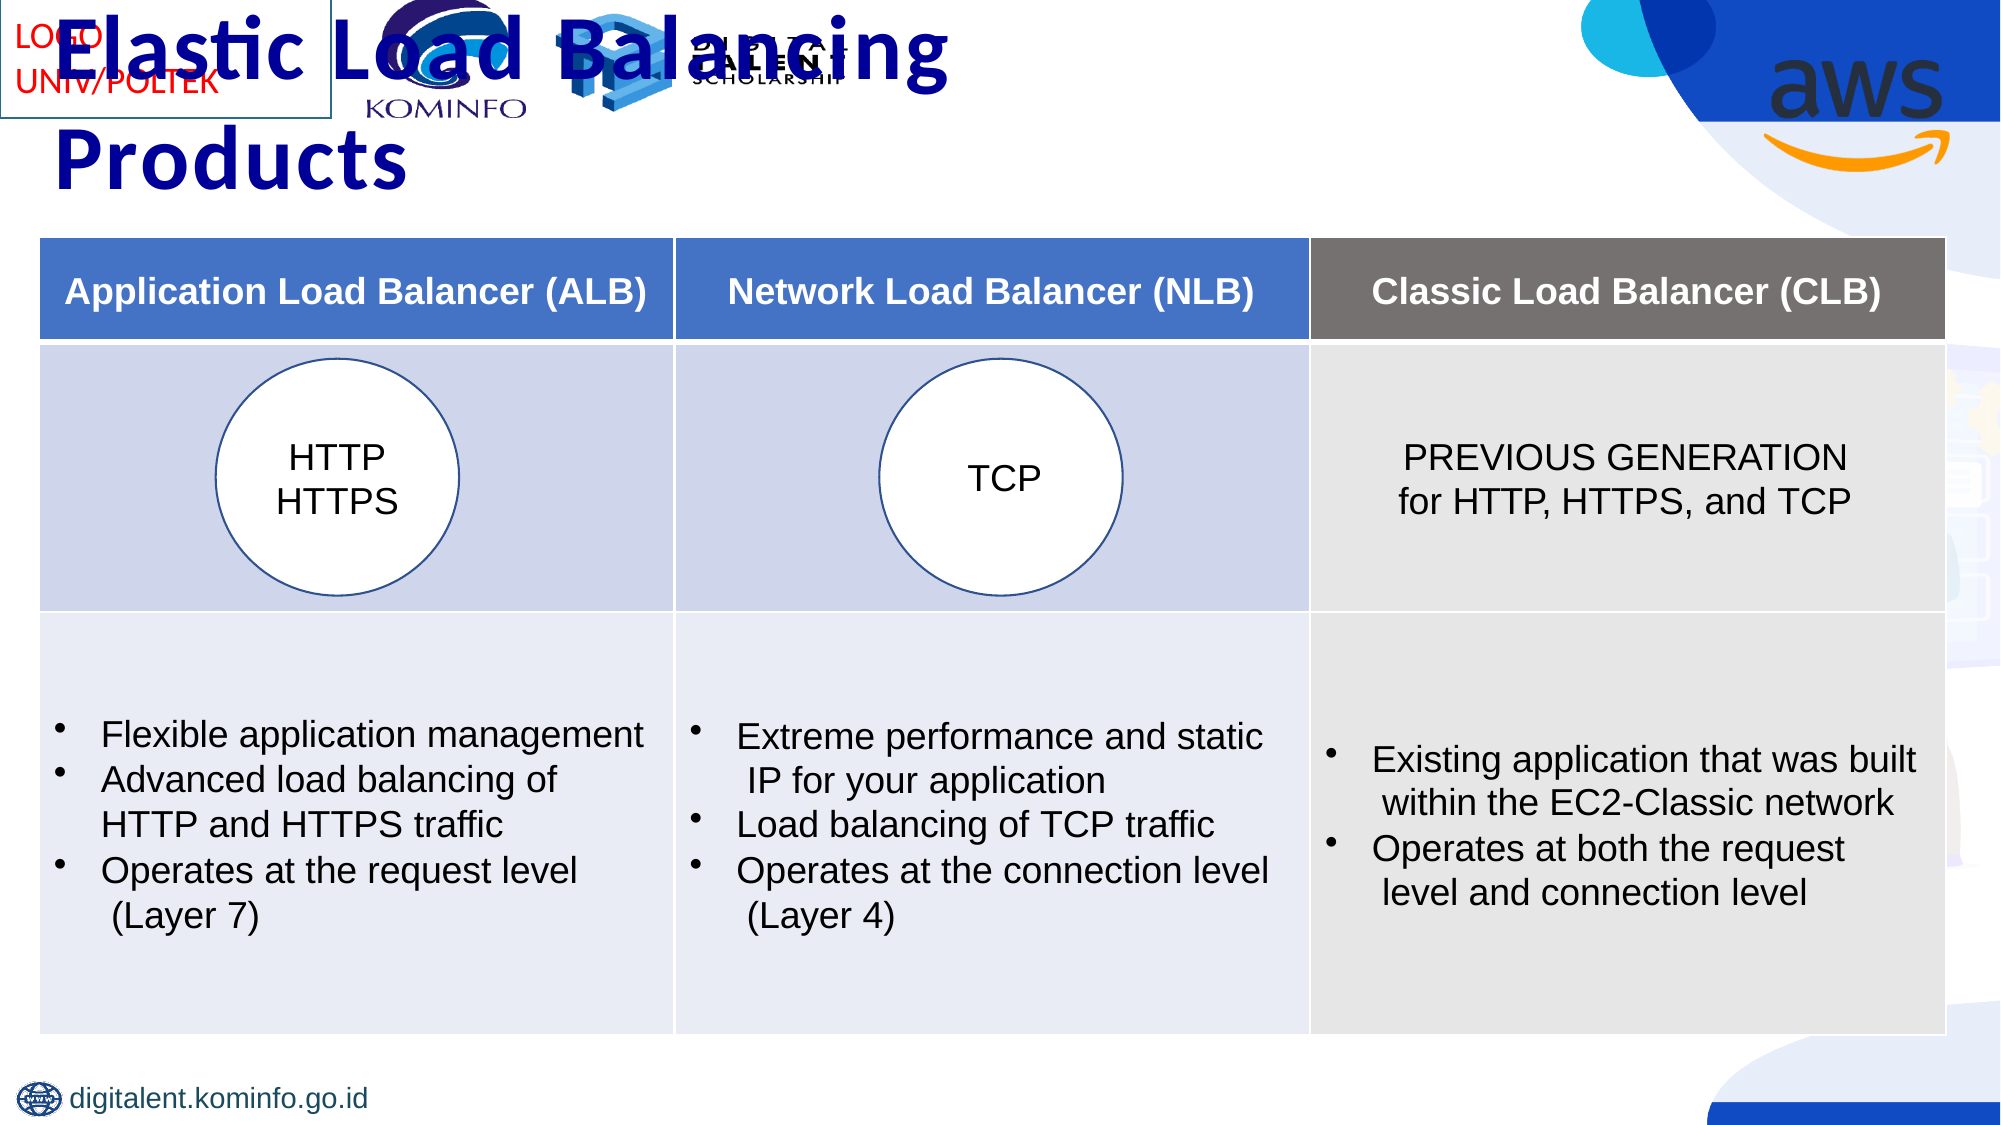

# Elastic Load Balancing Products

Application Load Balancer (ALB)
Network Load Balancer (NLB)
Classic Load Balancer (CLB)

HTTP  HTTPS
PREVIOUS GENERATION  for HTTP, HTTPS, and TCP
TCP

Flexible application management
Advanced load balancing of
HTTP and HTTPS traffic
Operates at the request level  (Layer 7)
Extreme performance and static  IP for your application
Load balancing of TCP traffic
Operates at the connection level  (Layer 4)
Existing application that was built  within the EC2-Classic network
Operates at both the request  level and connection level